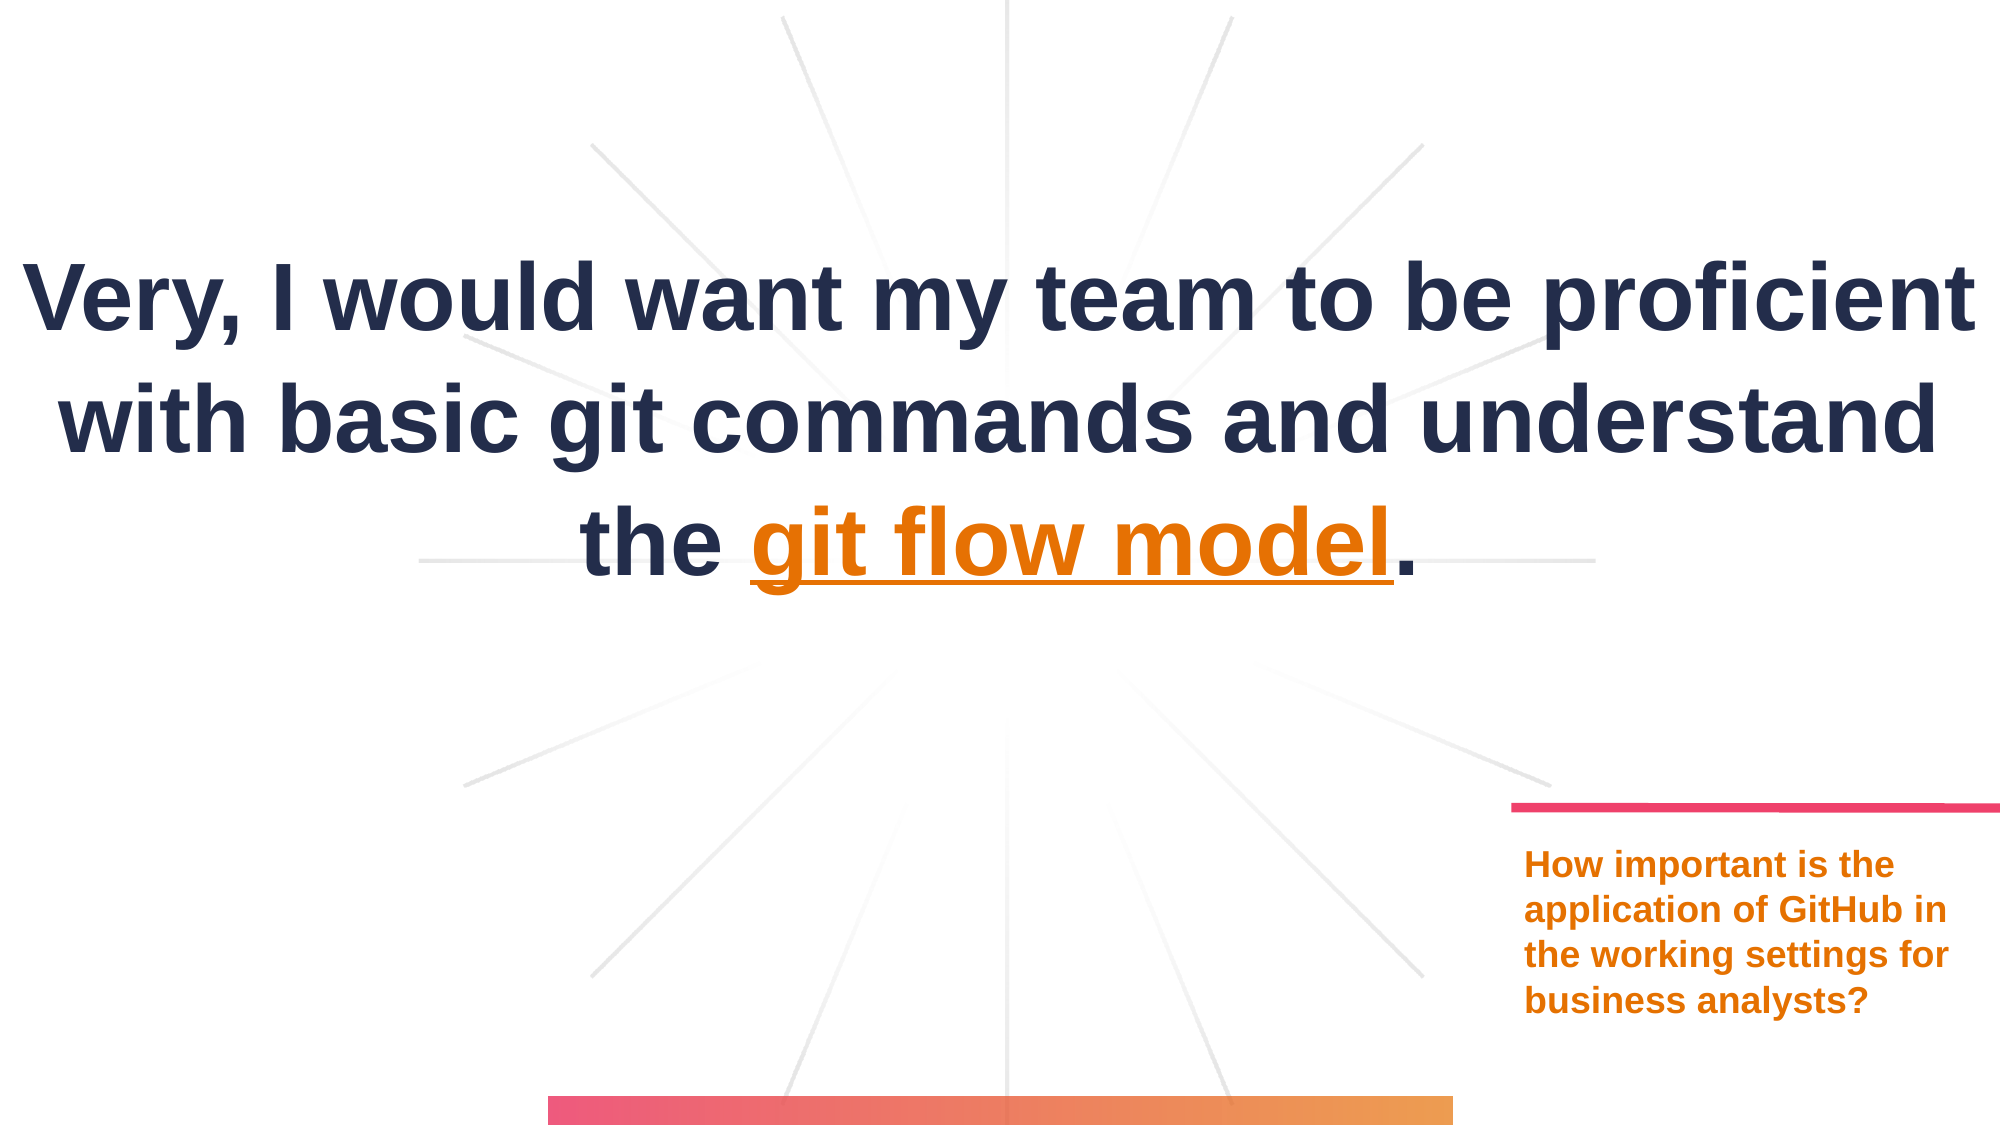

# Very, I would want my team to be proficient with basic git commands and understand the git flow model.
How important is the application of GitHub in the working settings for business analysts?